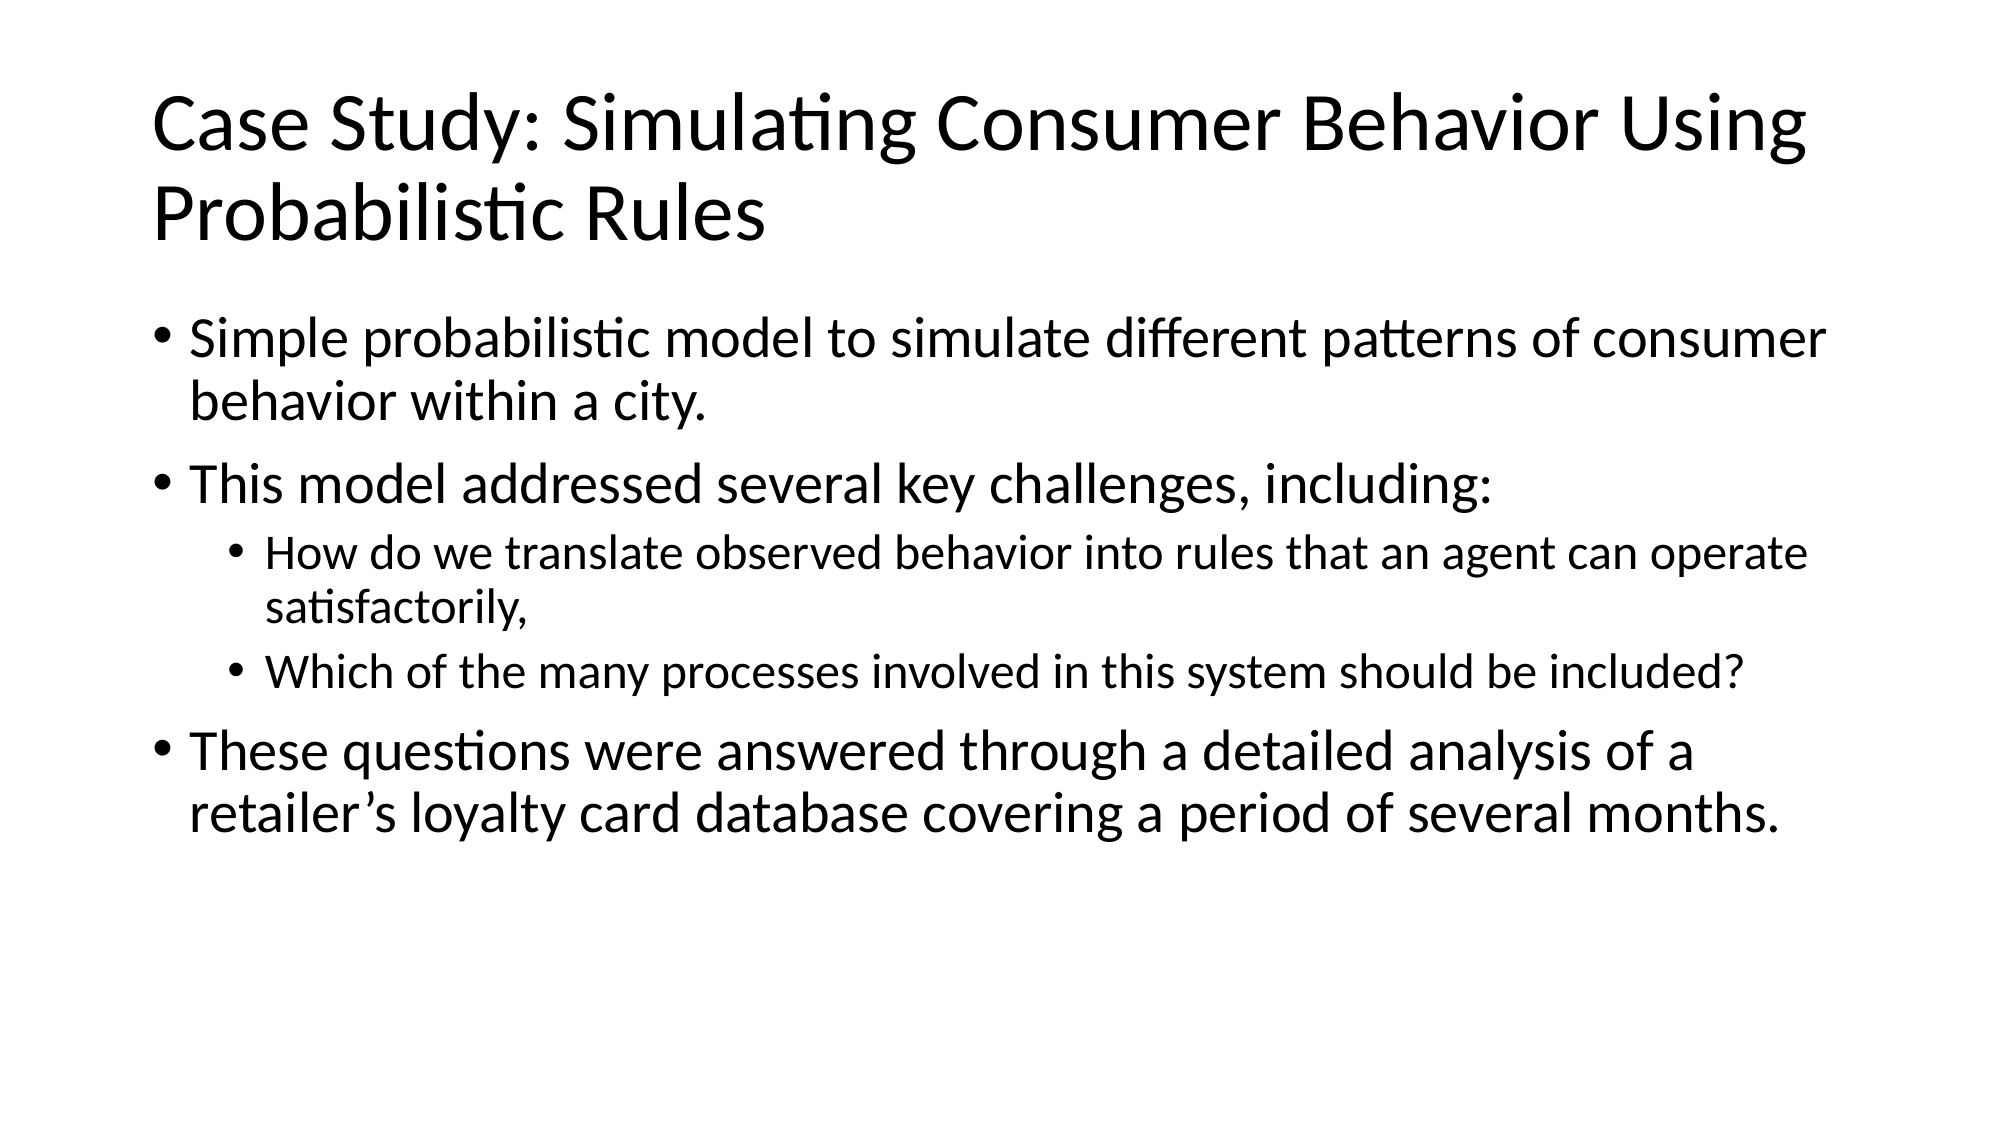

# Case Study: Simulating Consumer Behavior Using Probabilistic Rules
Simple probabilistic model to simulate different patterns of consumer behavior within a city.
This model addressed several key challenges, including:
How do we translate observed behavior into rules that an agent can operate satisfactorily,
Which of the many processes involved in this system should be included?
These questions were answered through a detailed analysis of a retailer’s loyalty card database covering a period of several months.